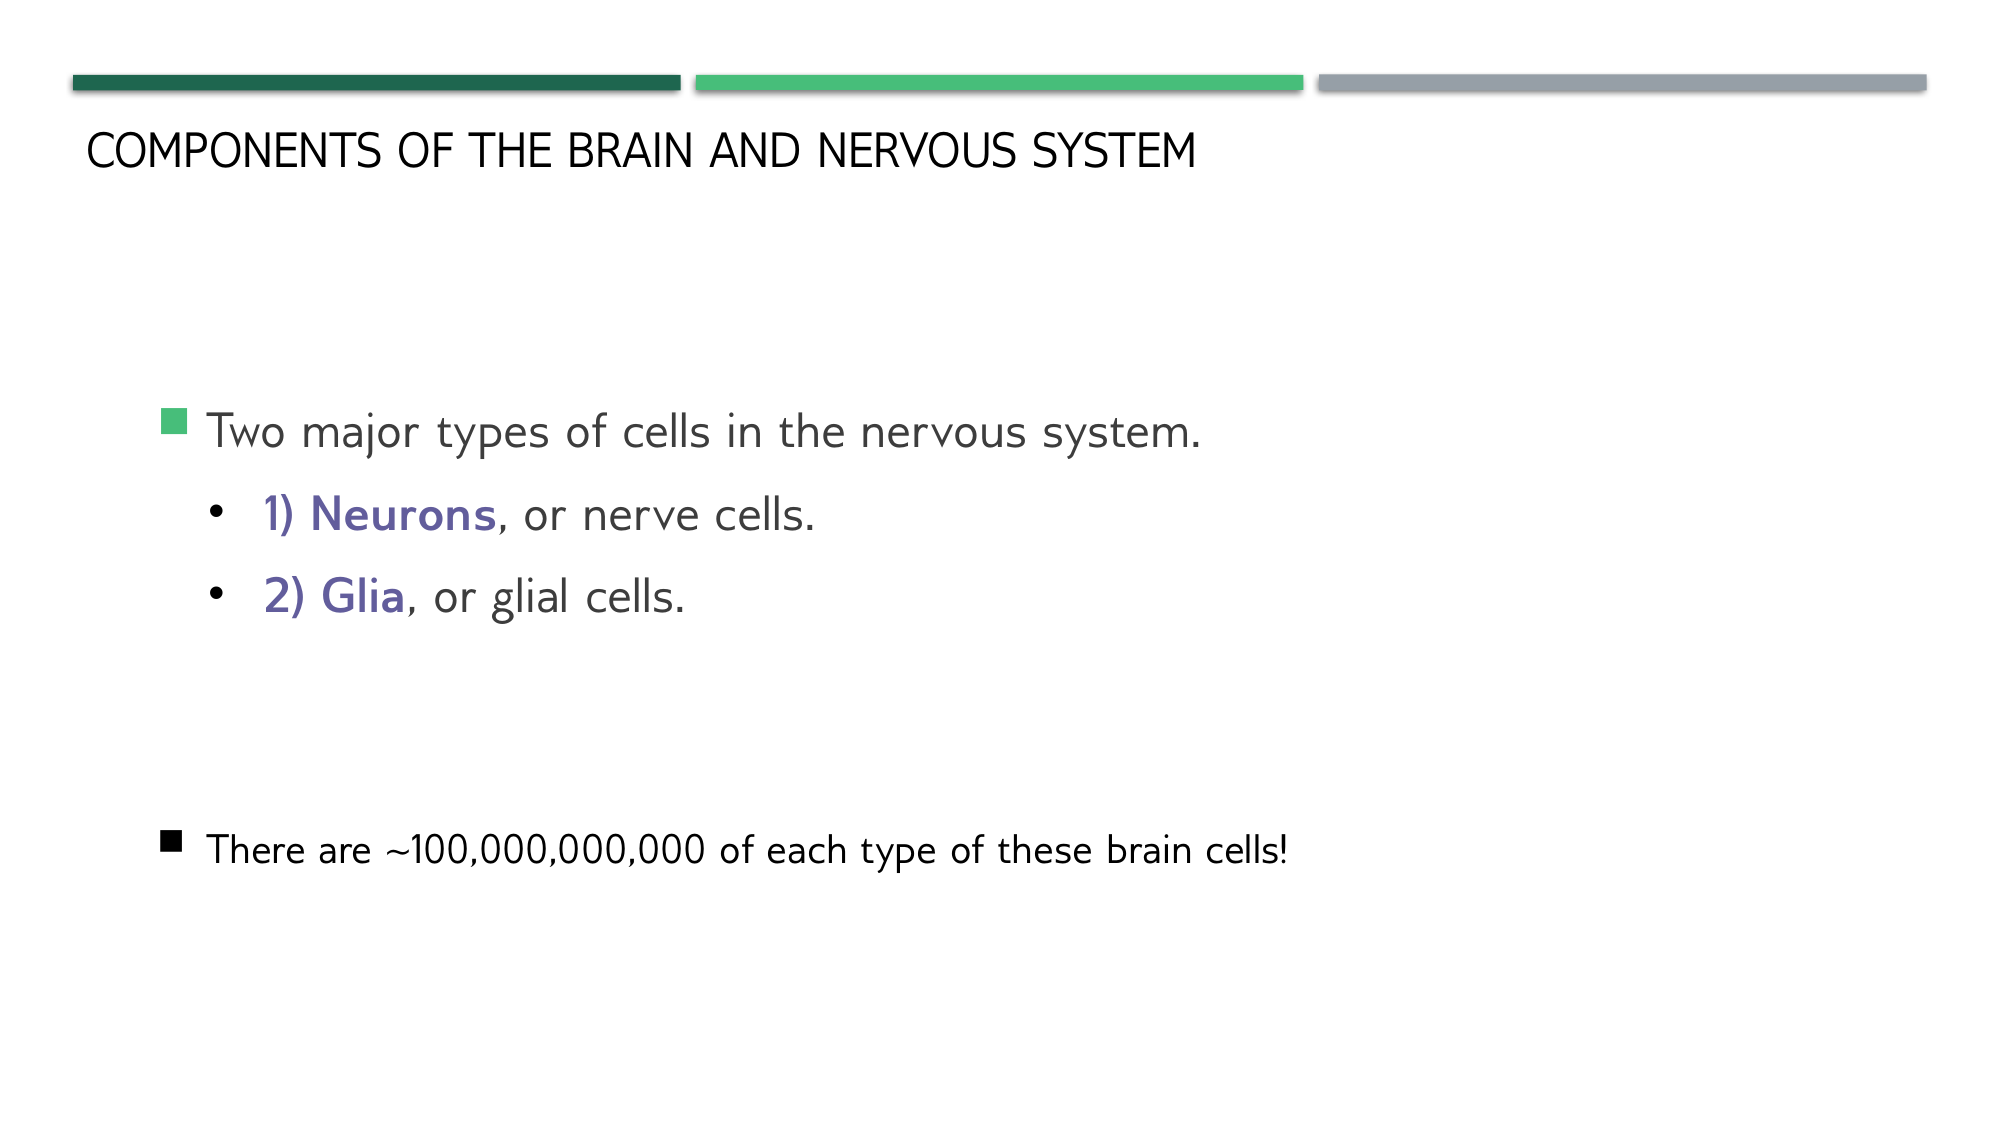

# Components of the brain and Nervous System
Two major types of cells in the nervous system.
1) Neurons, or nerve cells.
2) Glia, or glial cells.

There are ~100,000,000,000 of each type of these brain cells!